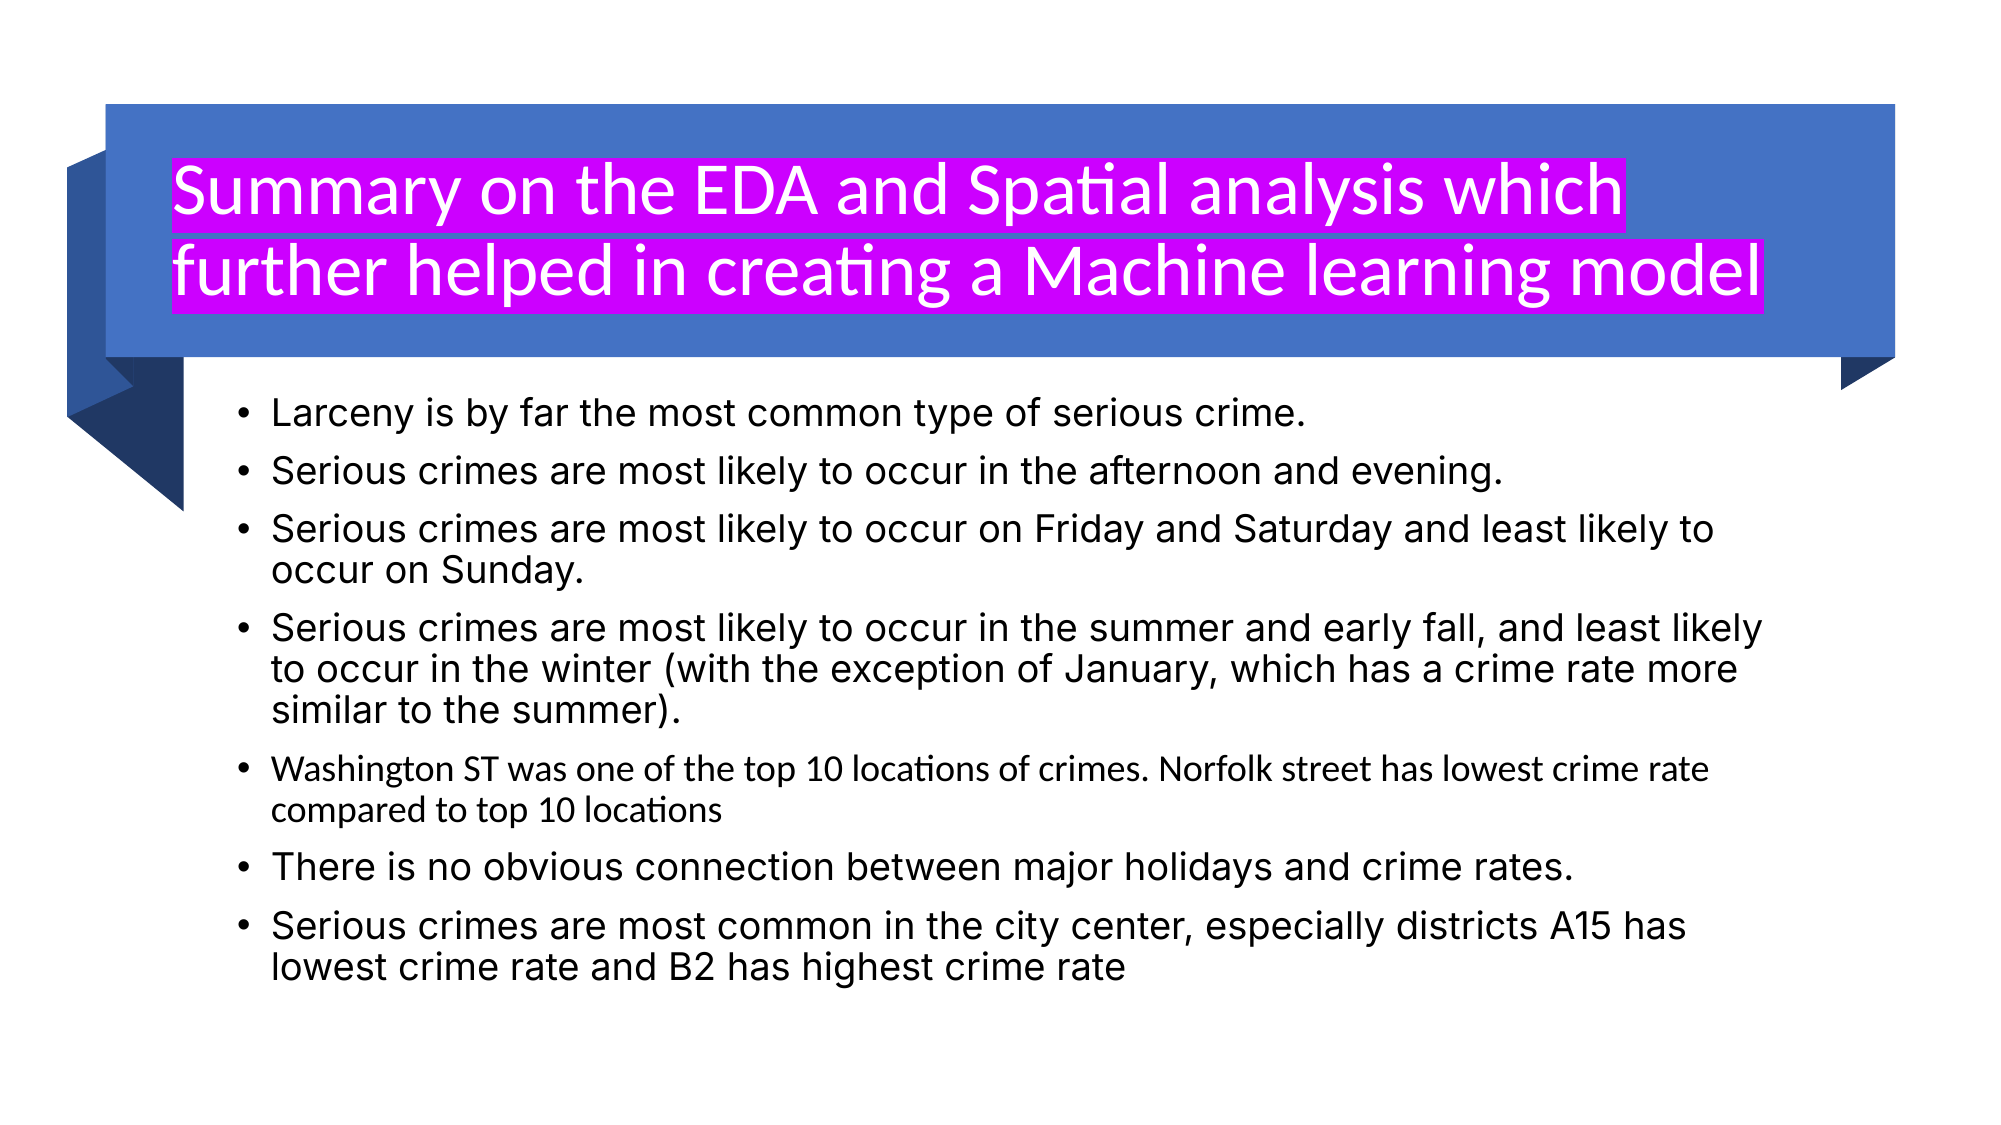

# Summary on the EDA and Spatial analysis which further helped in creating a Machine learning model

Larceny is by far the most common type of serious crime.
Serious crimes are most likely to occur in the afternoon and evening.
Serious crimes are most likely to occur on Friday and Saturday and least likely to occur on Sunday.
Serious crimes are most likely to occur in the summer and early fall, and least likely to occur in the winter (with the exception of January, which has a crime rate more similar to the summer).
Washington ST was one of the top 10 locations of crimes. Norfolk street has lowest crime rate compared to top 10 locations
There is no obvious connection between major holidays and crime rates.
Serious crimes are most common in the city center, especially districts A15 has lowest crime rate and B2 has highest crime rate